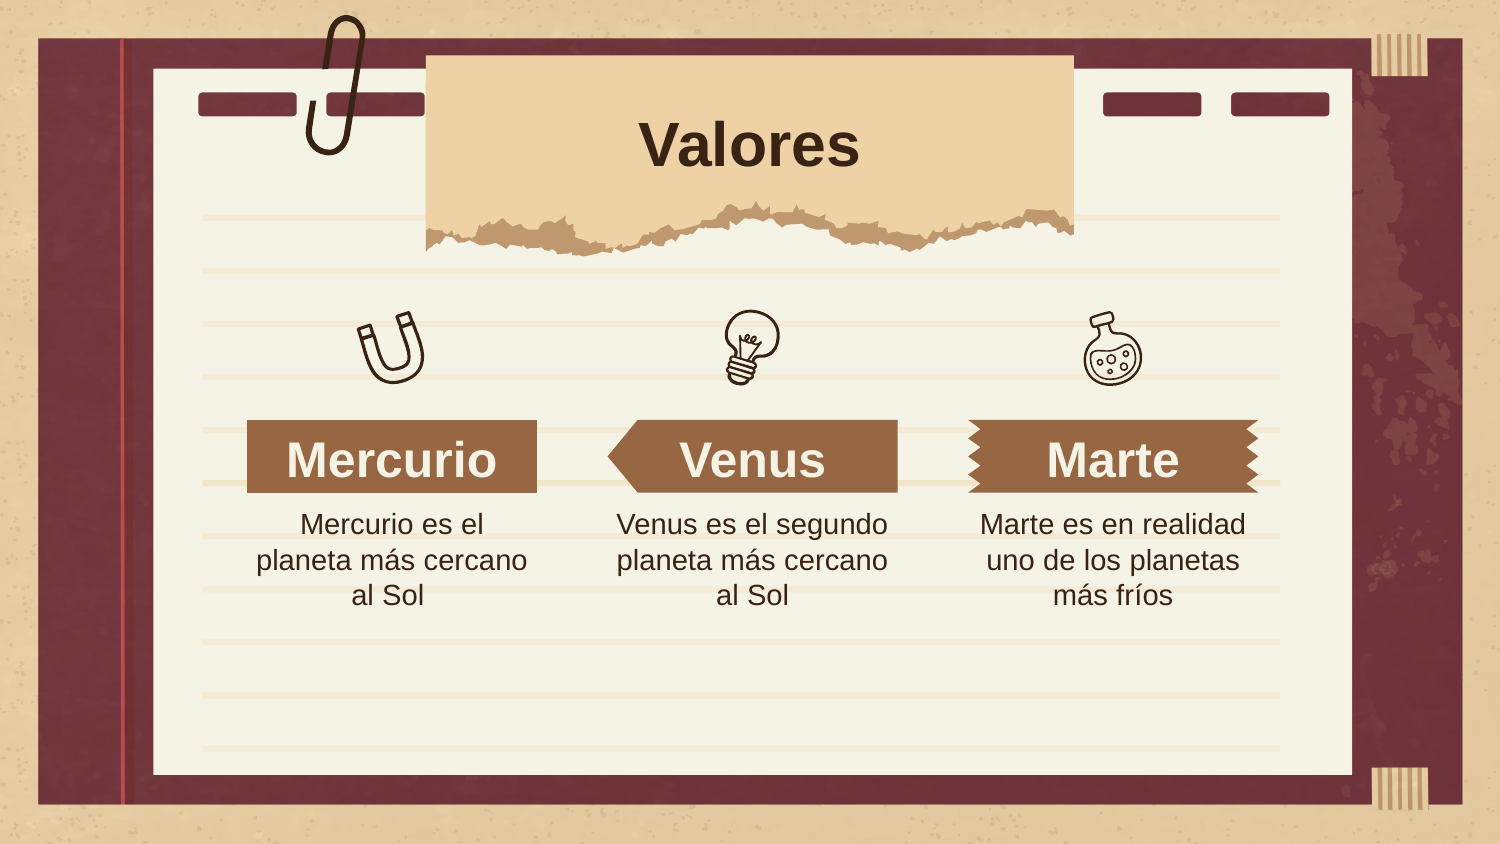

# Valores

Mercurio
Venus
Marte

Mercurio es el planeta más cercano al Sol
Venus es el segundo planeta más cercano al Sol

Marte es en realidad uno de los planetas más fríos